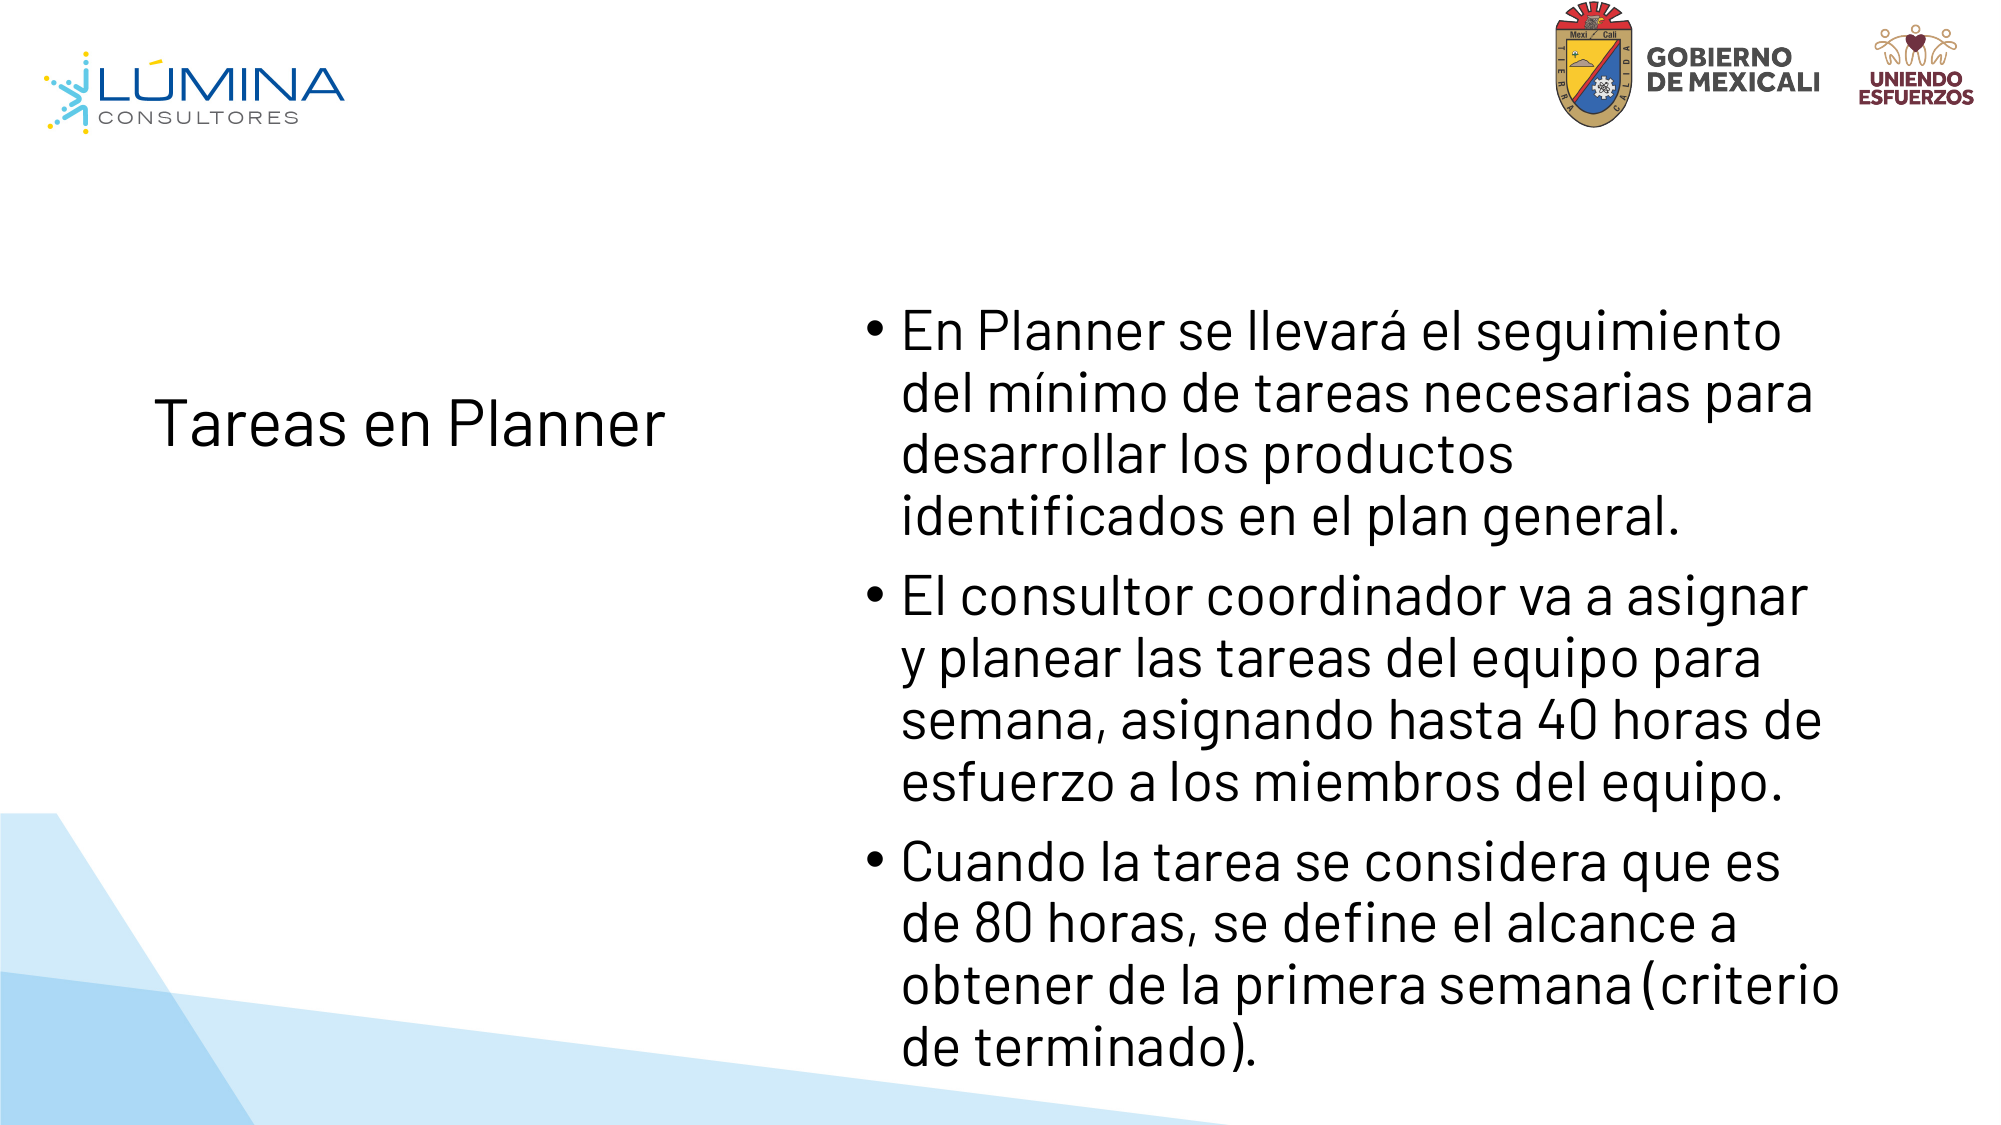

# Tareas en Planner
En Planner se llevará el seguimiento del mínimo de tareas necesarias para desarrollar los productos identificados en el plan general.
El consultor coordinador va a asignar y planear las tareas del equipo para semana, asignando hasta 40 horas de esfuerzo a los miembros del equipo.
Cuando la tarea se considera que es de 80 horas, se define el alcance a obtener de la primera semana (criterio de terminado).